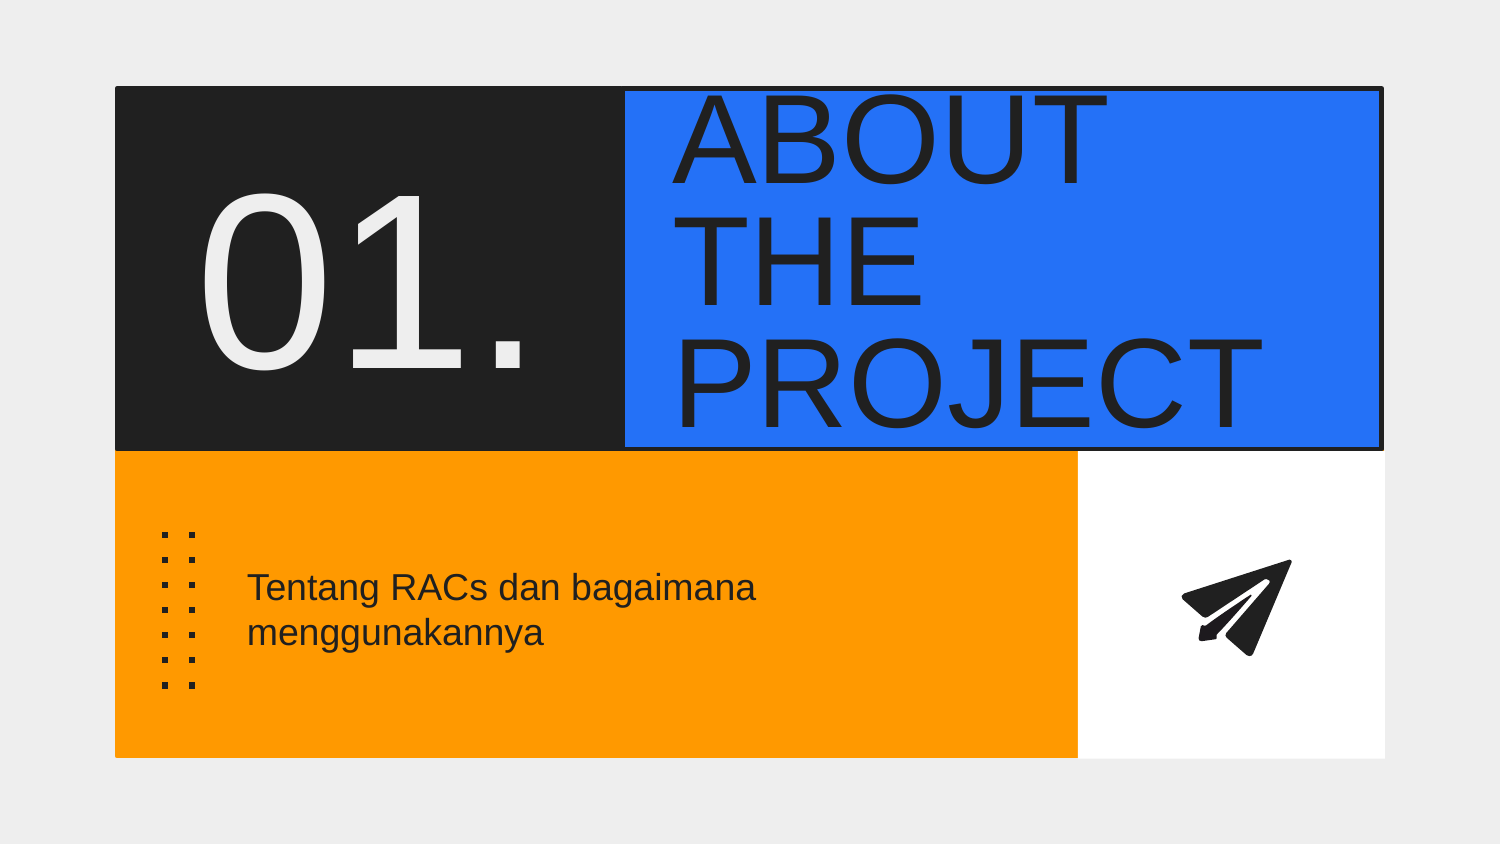

01.
# ABOUT THE PROJECT
Tentang RACs dan bagaimana menggunakannya